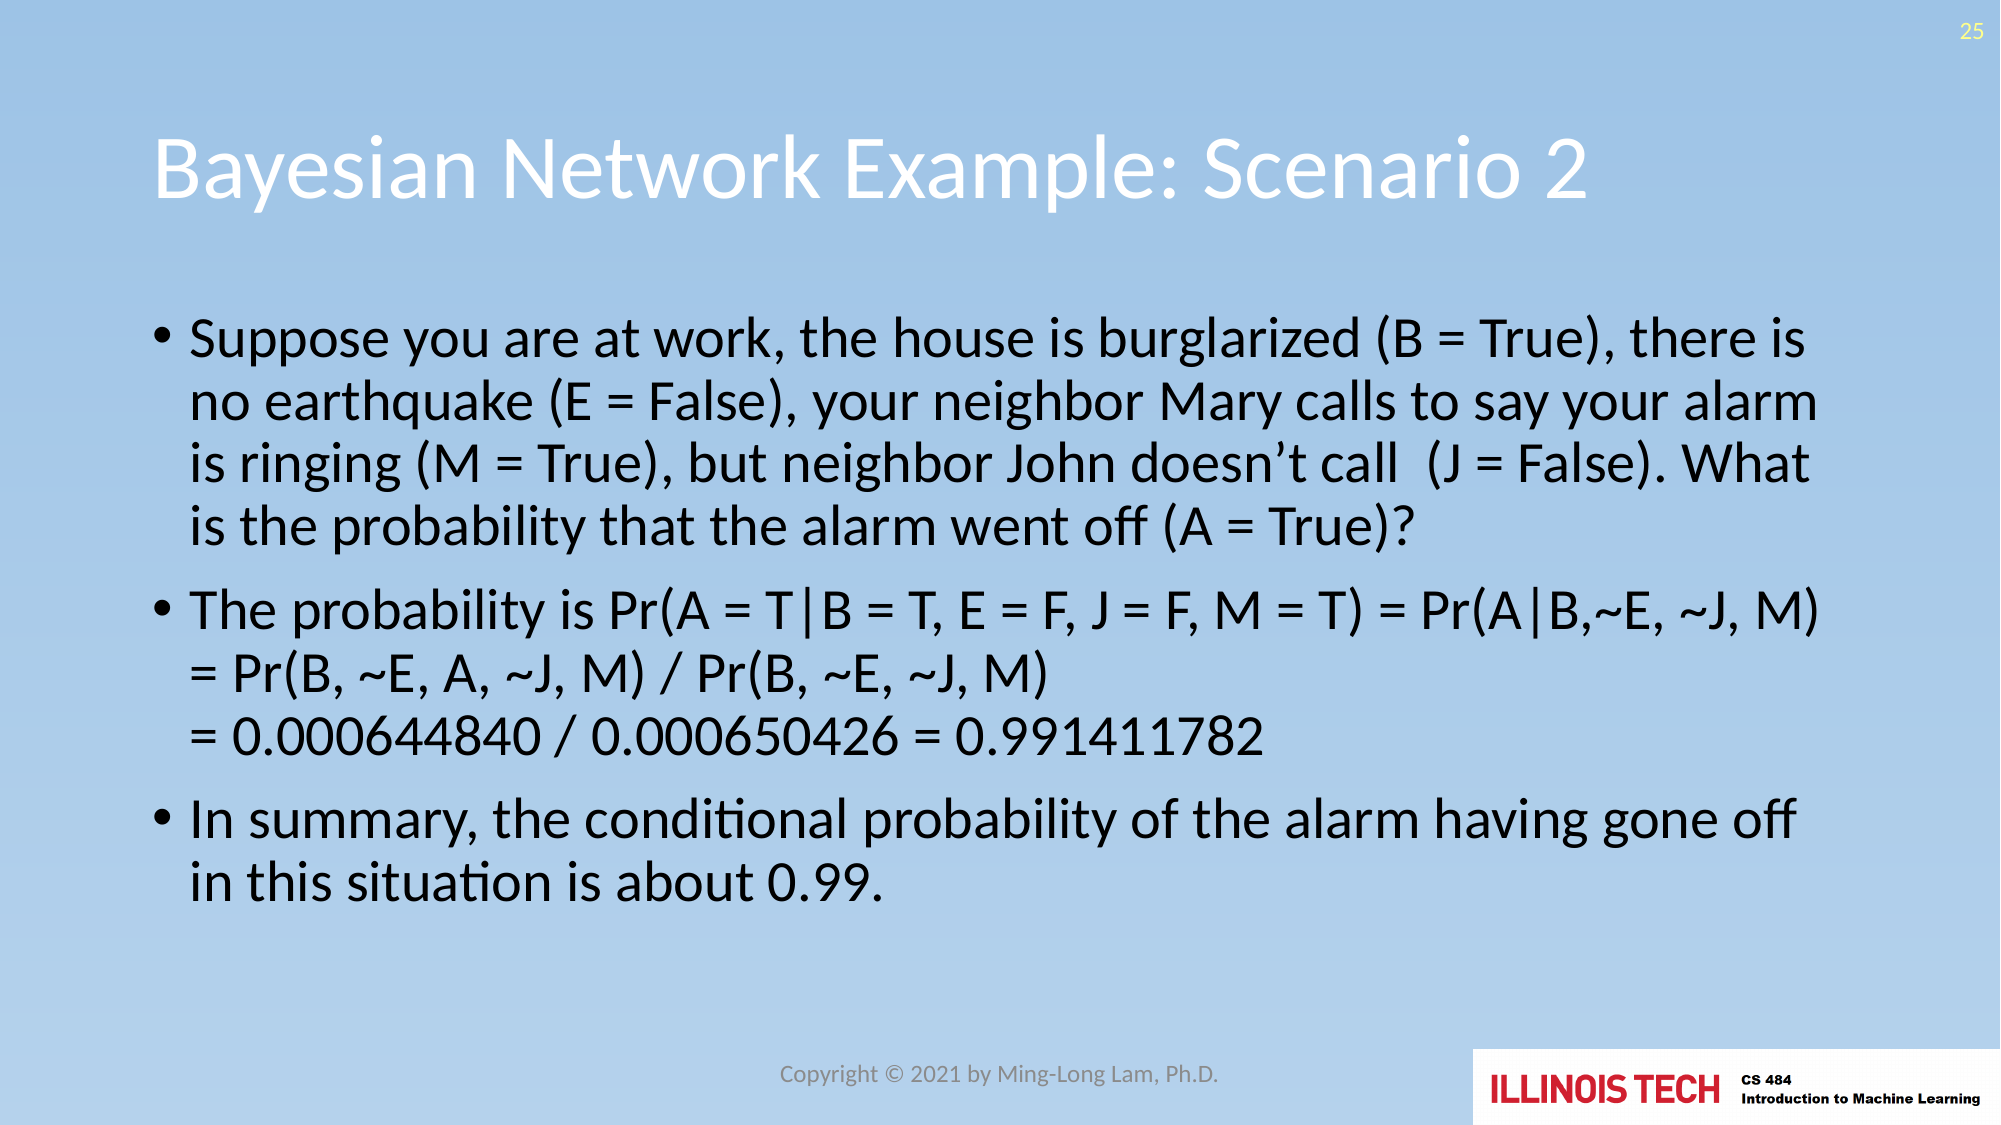

25
# Bayesian Network Example: Scenario 2
Suppose you are at work, the house is burglarized (B = True), there is no earthquake (E = False), your neighbor Mary calls to say your alarm is ringing (M = True), but neighbor John doesn’t call  (J = False). What is the probability that the alarm went off (A = True)?
The probability is Pr(A = T|B = T, E = F, J = F, M = T) = Pr(A|B,~E, ~J, M)
= Pr(B, ~E, A, ~J, M) / Pr(B, ~E, ~J, M)
= 0.000644840 / 0.000650426 = 0.991411782
In summary, the conditional probability of the alarm having gone off in this situation is about 0.99.

Copyright © 2021 by Ming-Long Lam, Ph.D.